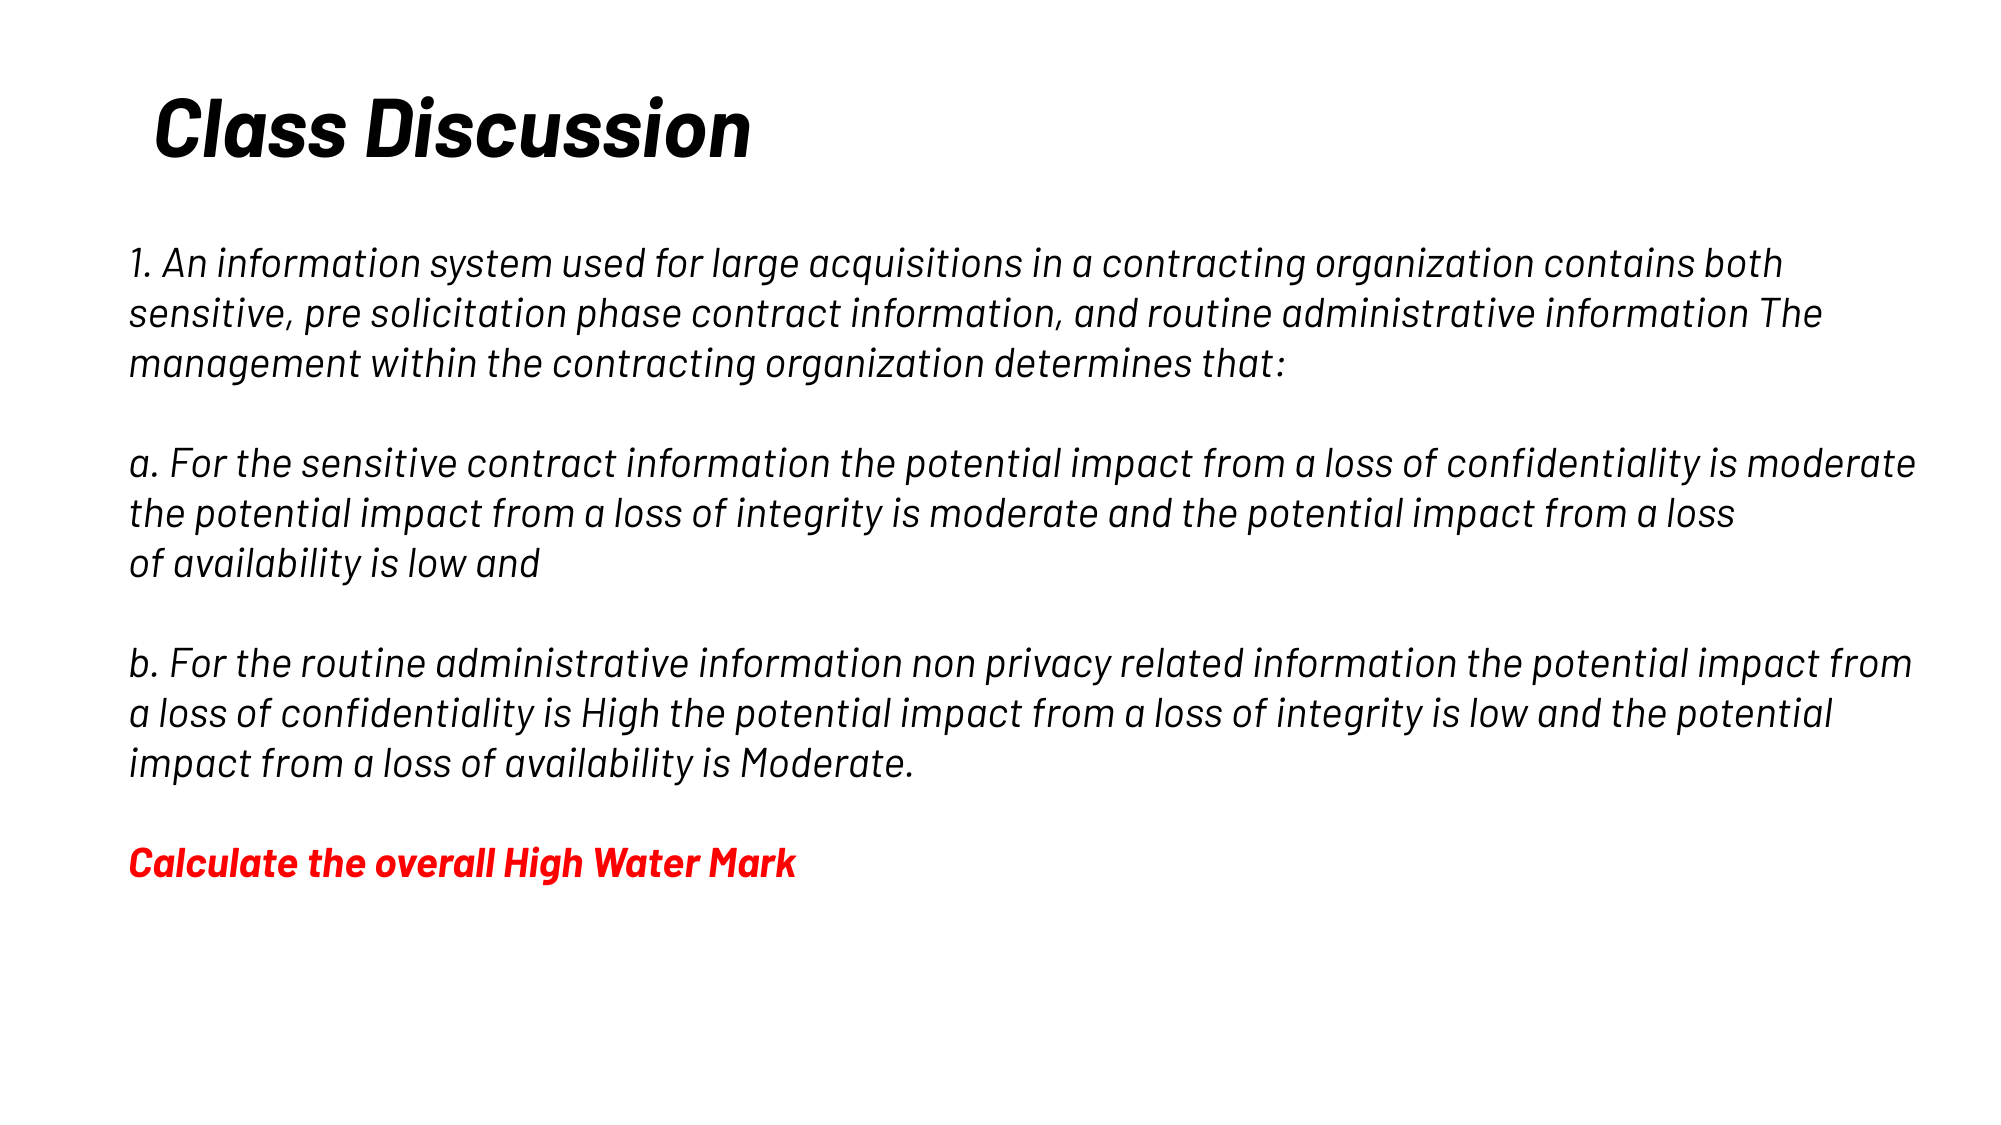

# Class Discussion
1. An information system used for large acquisitions in a contracting organization contains both sensitive, pre solicitation phase contract information, and routine administrative information The management within the contracting organization determines that:

a. For the sensitive contract information the potential impact from a loss of confidentiality is moderate the potential impact from a loss of integrity is moderate and the potential impact from a loss
of availability is low and

b. For the routine administrative information non privacy related information the potential impact from a loss of confidentiality is High the potential impact from a loss of integrity is low and the potential impact from a loss of availability is Moderate.

Calculate the overall High Water Mark